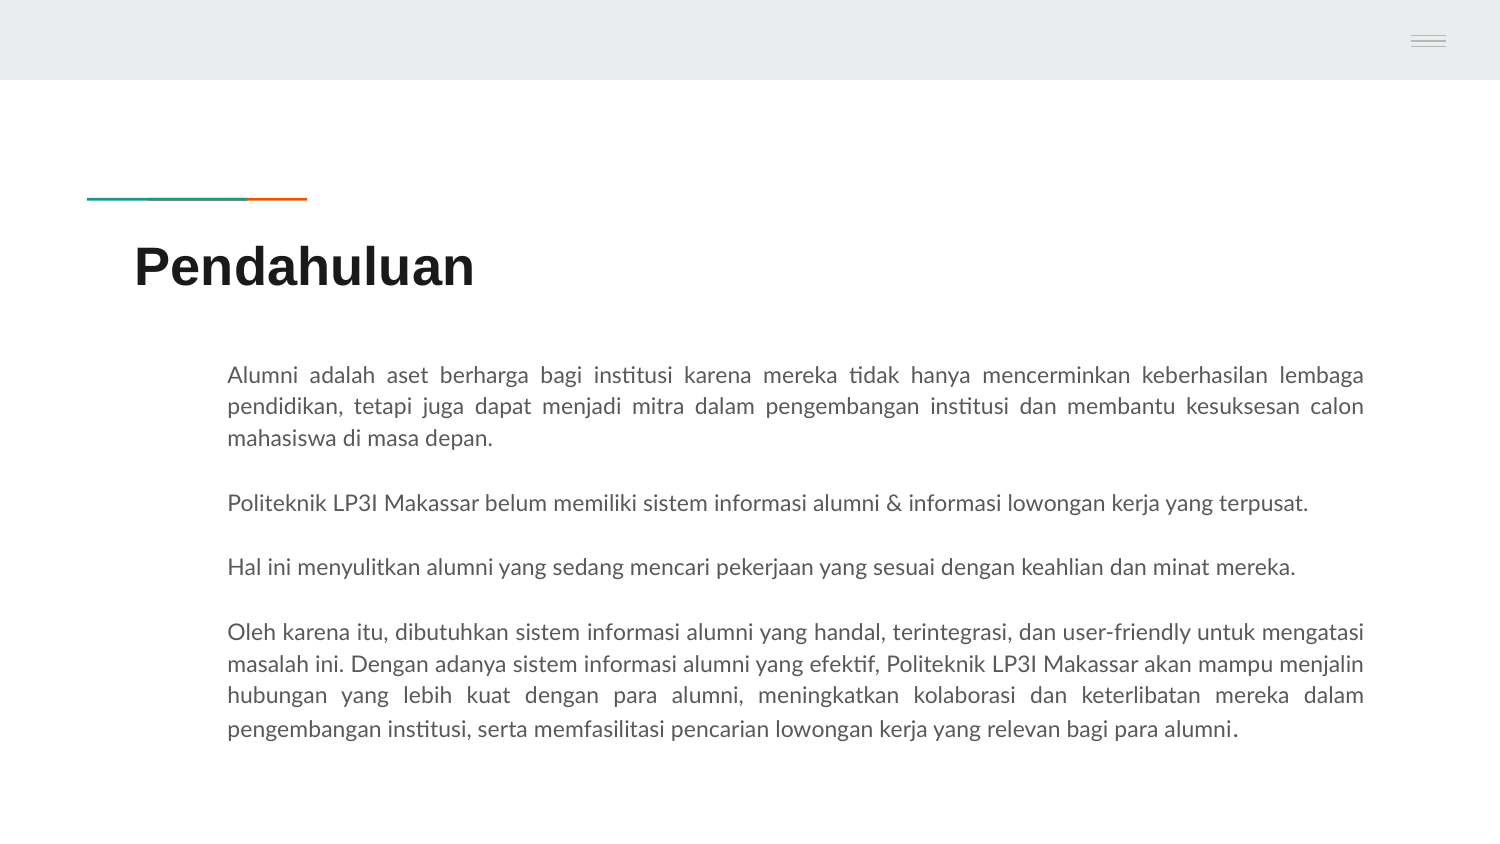

# Pendahuluan
Alumni adalah aset berharga bagi institusi karena mereka tidak hanya mencerminkan keberhasilan lembaga pendidikan, tetapi juga dapat menjadi mitra dalam pengembangan institusi dan membantu kesuksesan calon mahasiswa di masa depan.
Politeknik LP3I Makassar belum memiliki sistem informasi alumni & informasi lowongan kerja yang terpusat.
Hal ini menyulitkan alumni yang sedang mencari pekerjaan yang sesuai dengan keahlian dan minat mereka.
Oleh karena itu, dibutuhkan sistem informasi alumni yang handal, terintegrasi, dan user-friendly untuk mengatasi masalah ini. Dengan adanya sistem informasi alumni yang efektif, Politeknik LP3I Makassar akan mampu menjalin hubungan yang lebih kuat dengan para alumni, meningkatkan kolaborasi dan keterlibatan mereka dalam pengembangan institusi, serta memfasilitasi pencarian lowongan kerja yang relevan bagi para alumni.